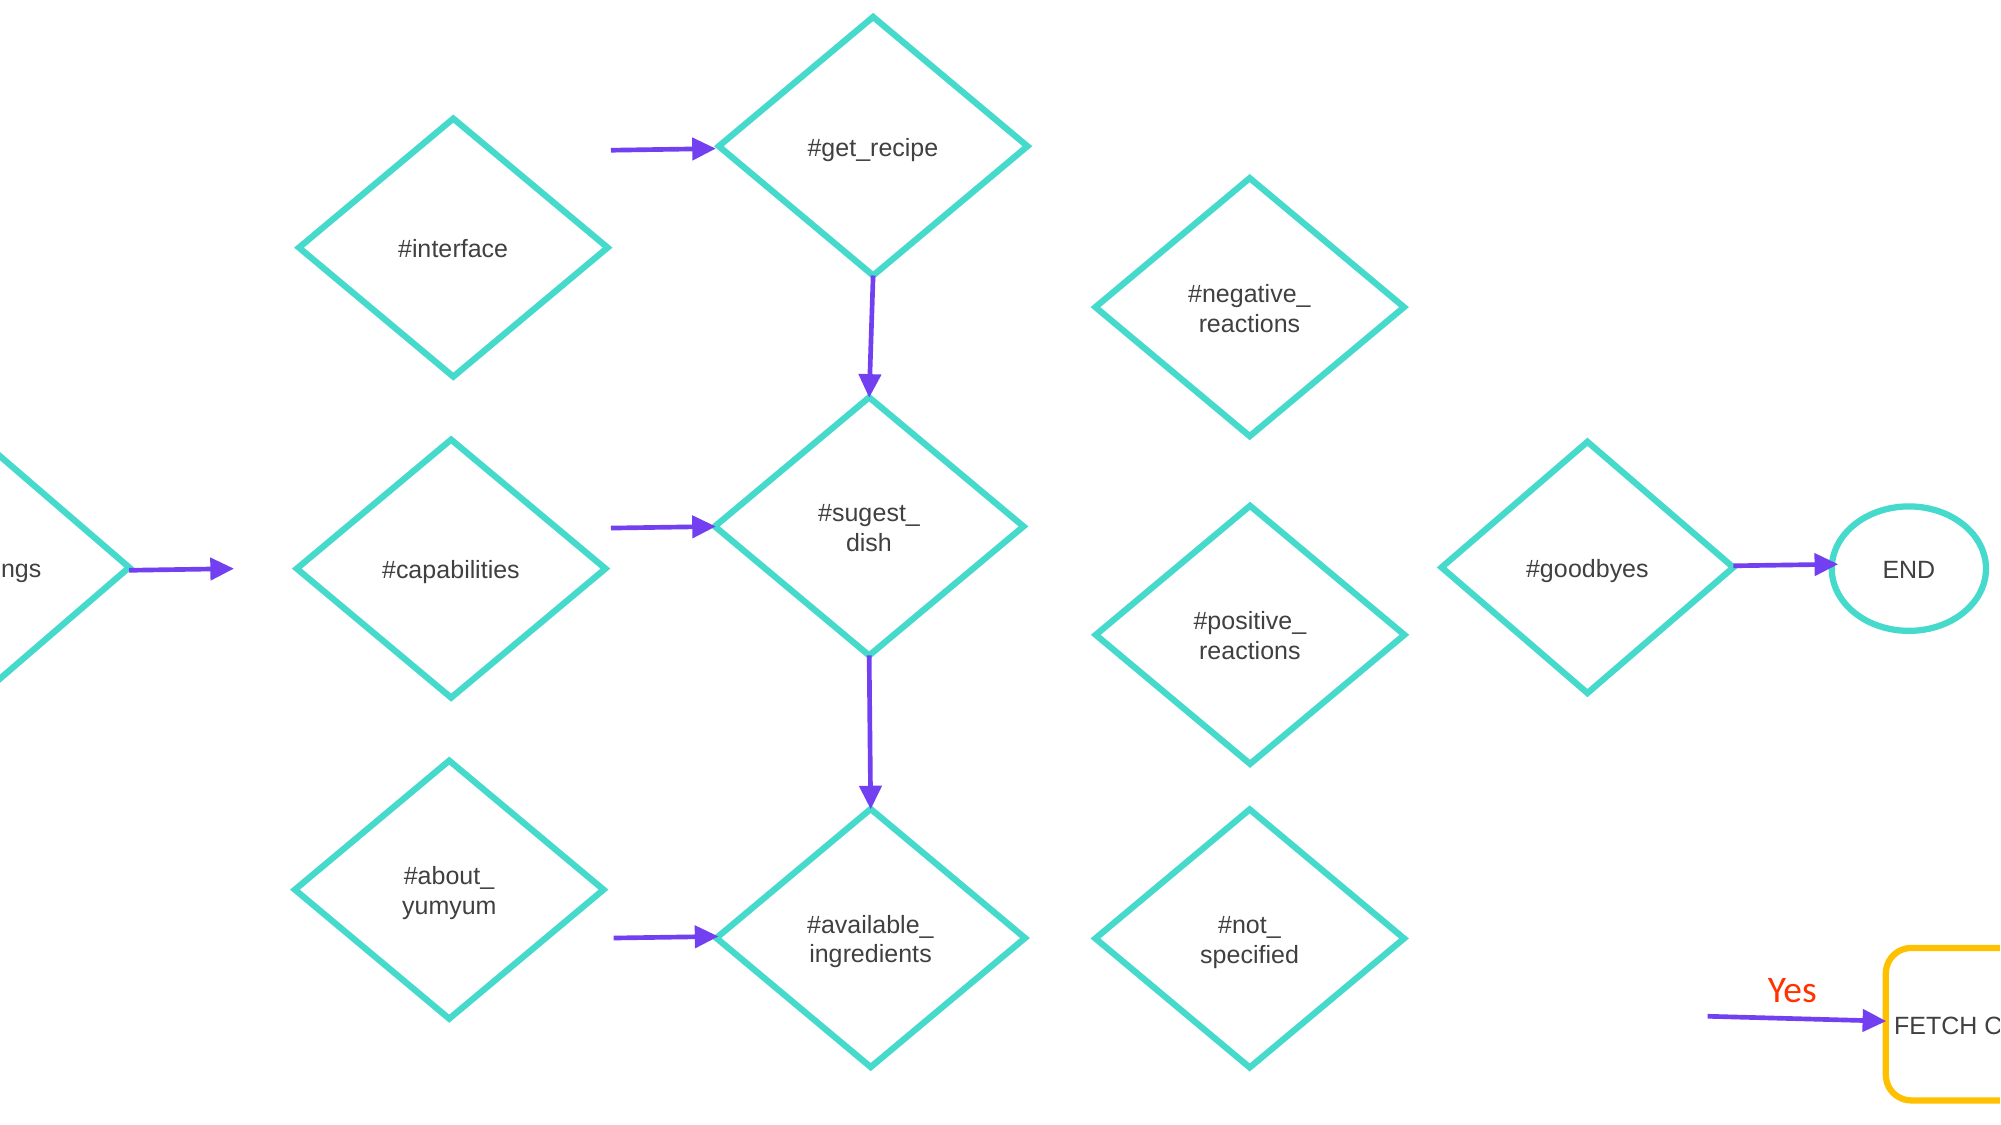

#get_recipe
#interface
#negative_
reactions
#sugest_
dish
#capabilities
#greetings
#goodbyes
START
#positive_
reactions
END
#about_
yumyum
#available_
ingredients
#not_
specified
FETCH CONTENT
Yes